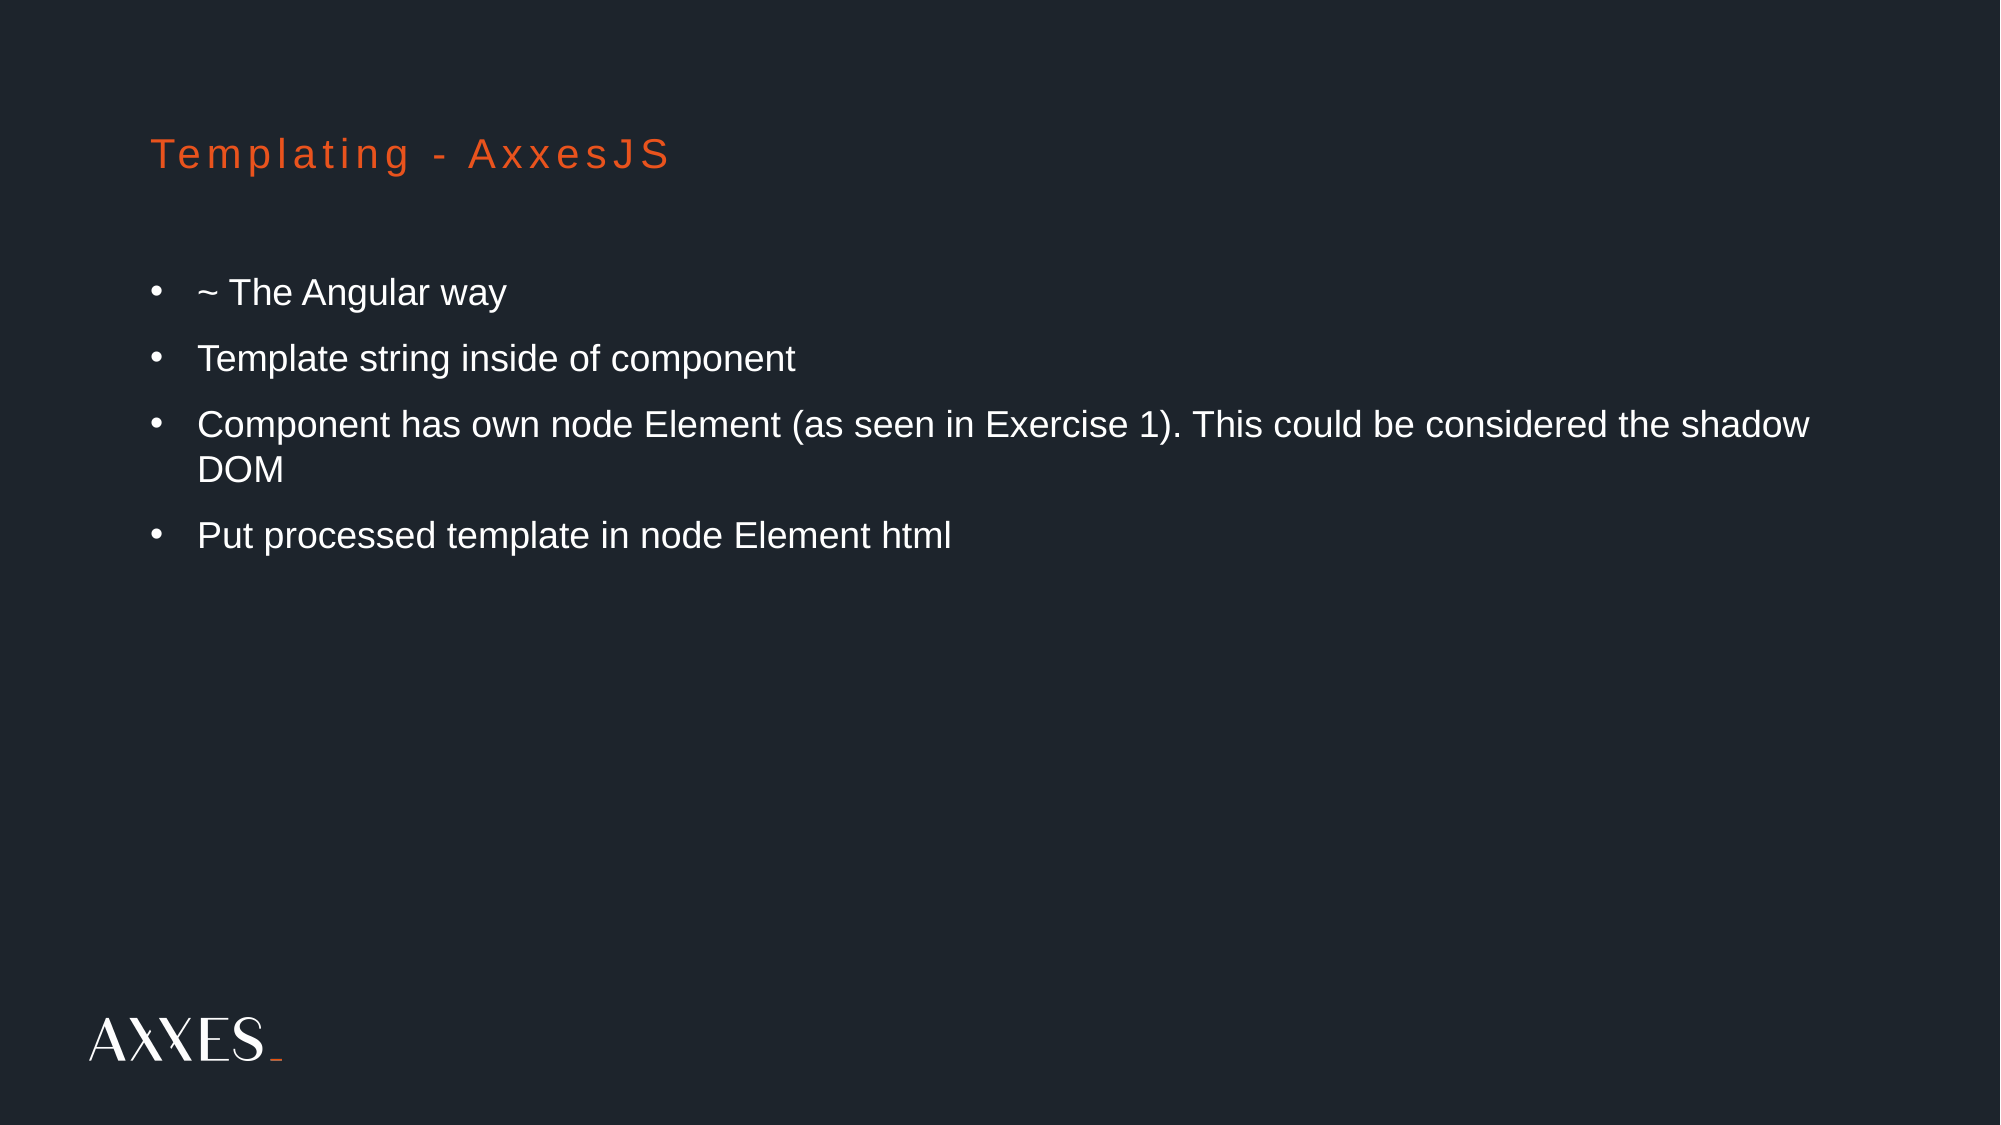

# Templating - AxxesJS
~ The Angular way
Template string inside of component
Component has own node Element (as seen in Exercise 1). This could be considered the shadow DOM
Put processed template in node Element html